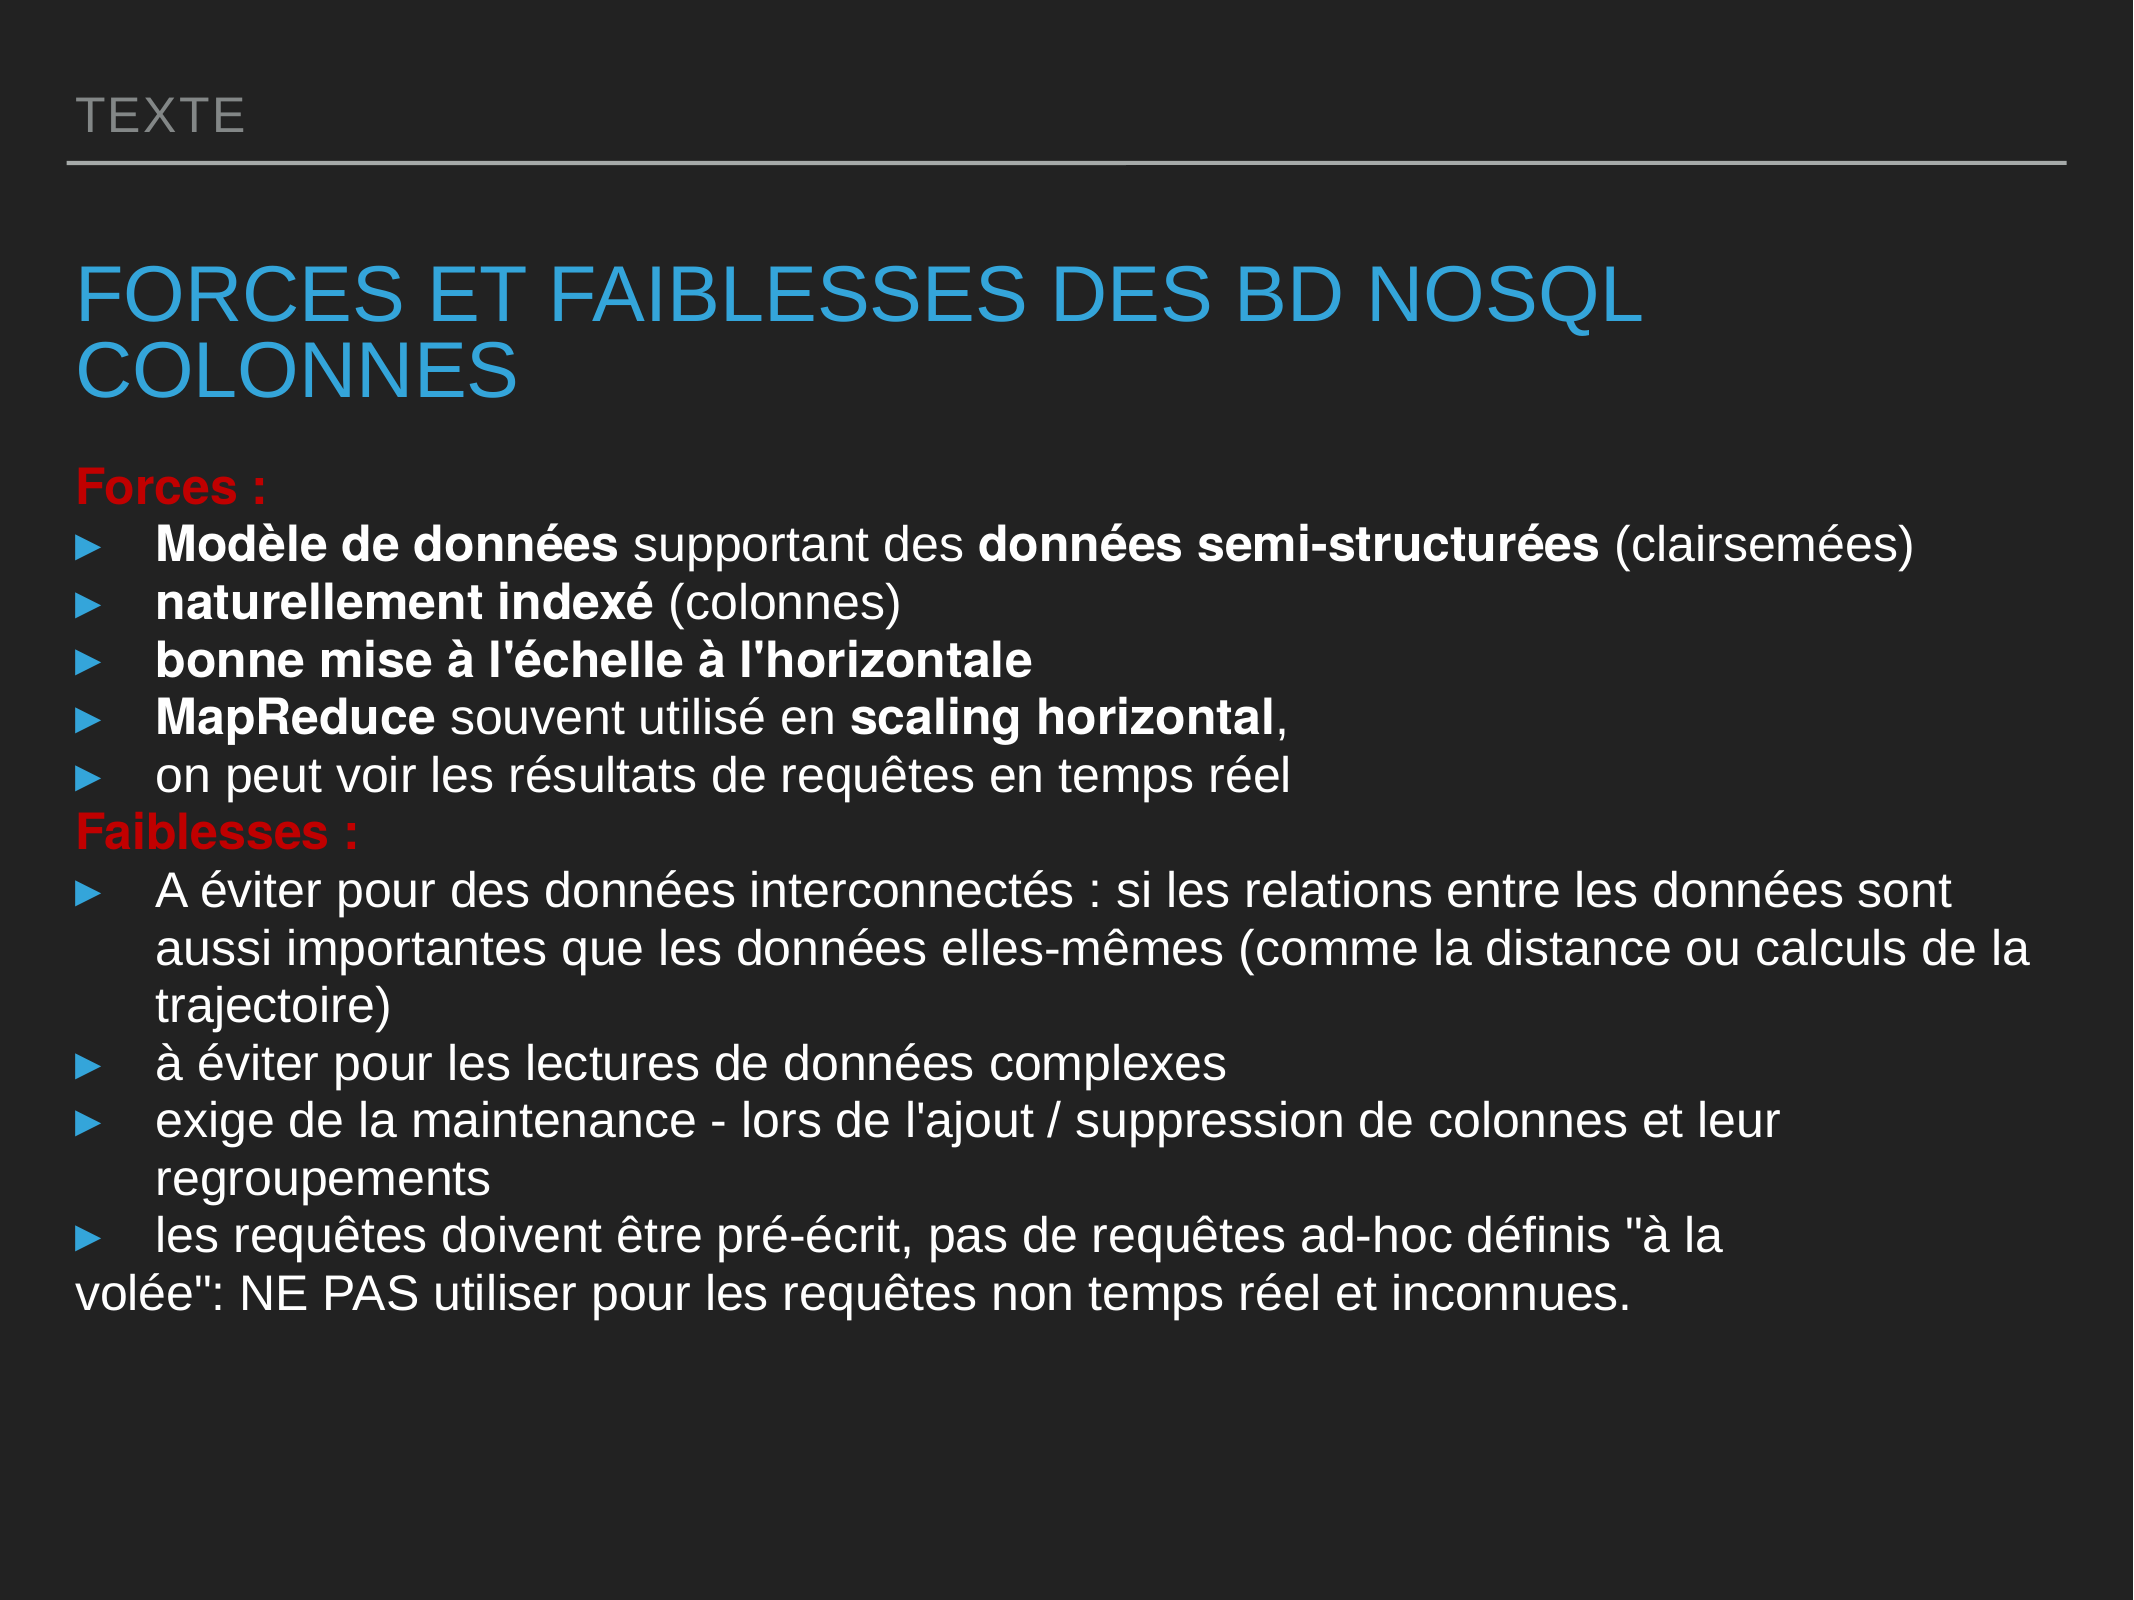

Texte
# Forces et faiblesses des BD NoSQL colonnes
Forces :
Modèle de données supportant des données semi-structurées (clairsemées)
naturellement indexé (colonnes)
bonne mise à l'échelle à l'horizontale
MapReduce souvent utilisé en scaling horizontal,
on peut voir les résultats de requêtes en temps réel
Faiblesses :
A éviter pour des données interconnectés : si les relations entre les données sont aussi importantes que les données elles-mêmes (comme la distance ou calculs de la trajectoire)
à éviter pour les lectures de données complexes
exige de la maintenance - lors de l'ajout / suppression de colonnes et leur regroupements
les requêtes doivent être pré-écrit, pas de requêtes ad-hoc définis "à la
volée": NE PAS utiliser pour les requêtes non temps réel et inconnues.